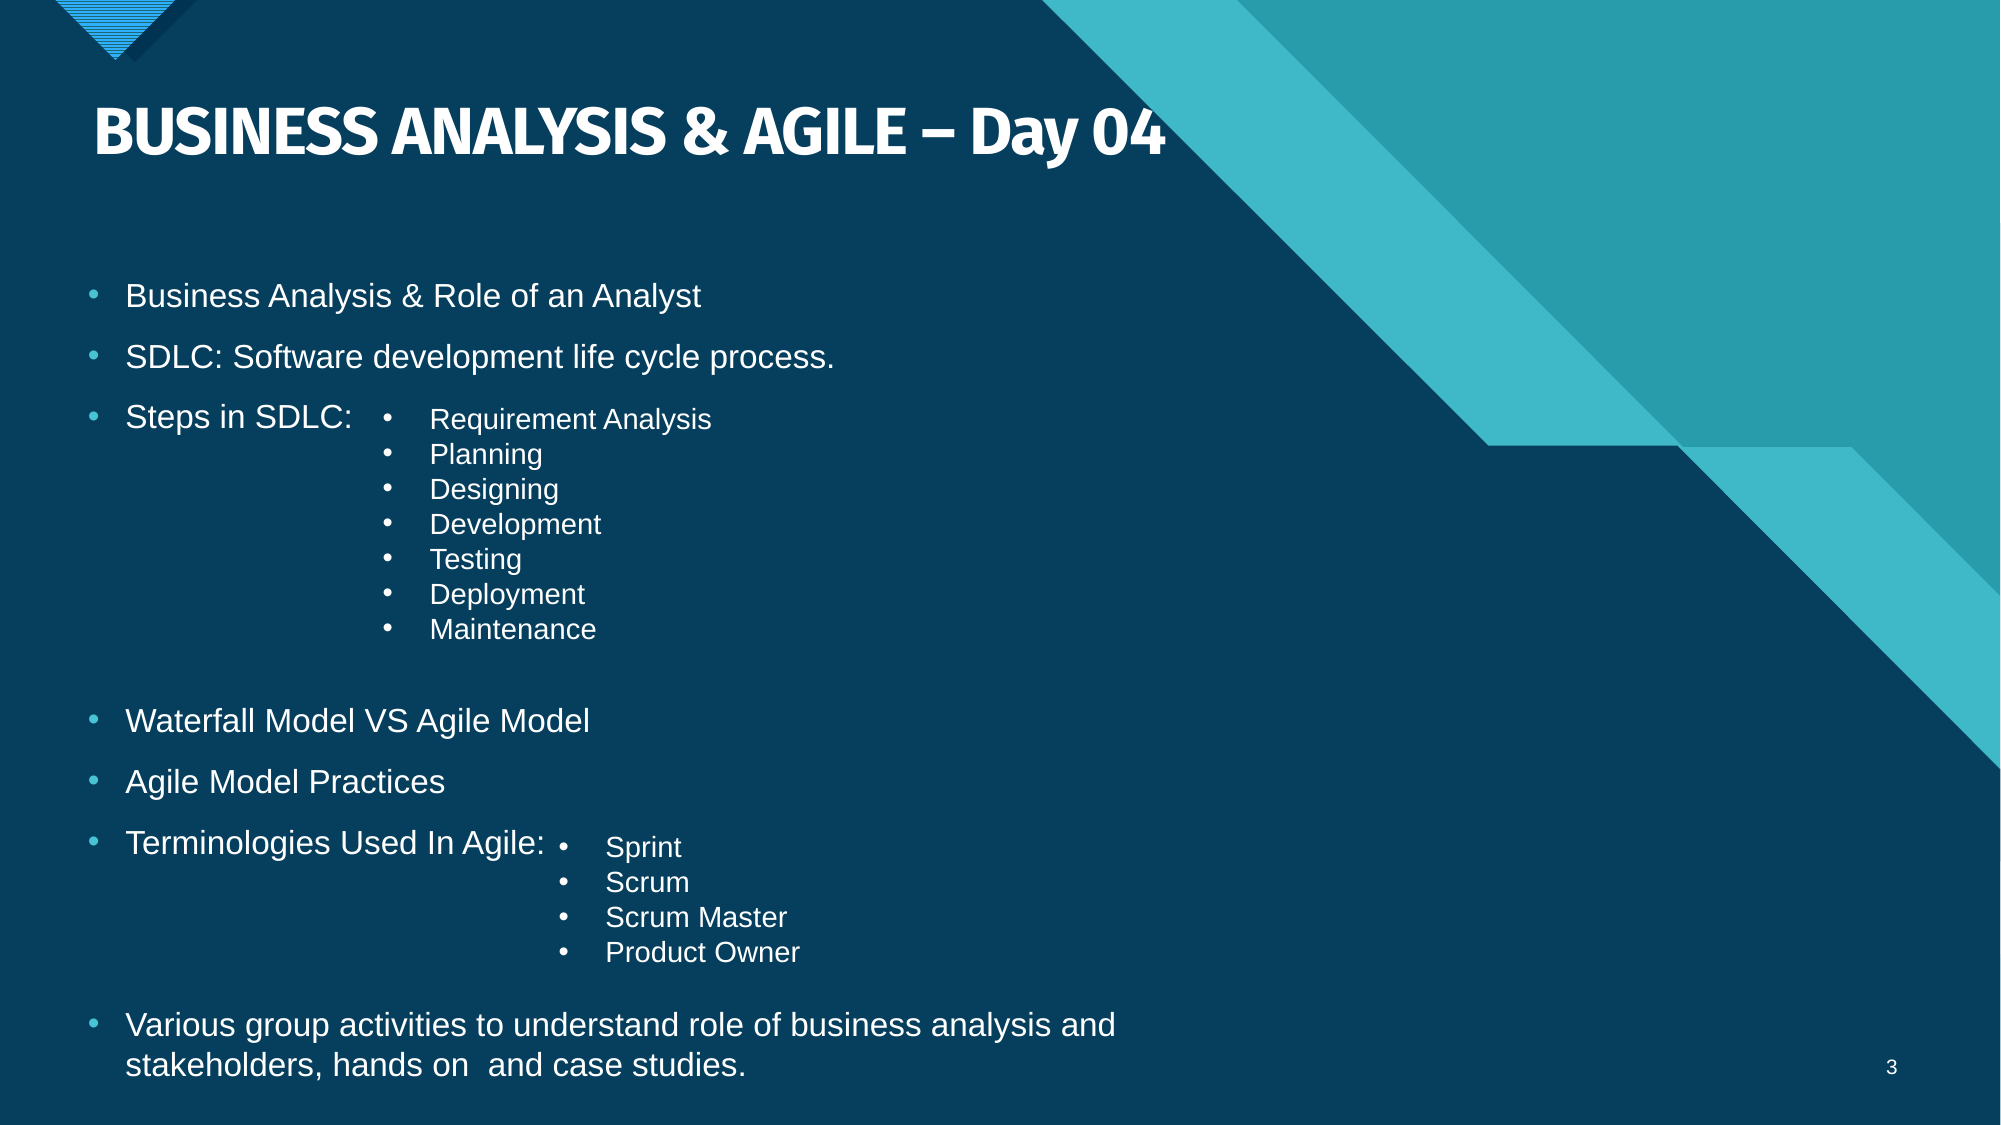

# BUSINESS ANALYSIS & AGILE – Day 04
Business Analysis & Role of an Analyst
SDLC: Software development life cycle process.
Steps in SDLC:

Waterfall Model VS Agile Model
Agile Model Practices
Terminologies Used In Agile:

Various group activities to understand role of business analysis and stakeholders, hands on  and case studies.
Requirement Analysis
Planning
Designing
Development
Testing
Deployment
Maintenance
Sprint
Scrum
Scrum Master
Product Owner
3